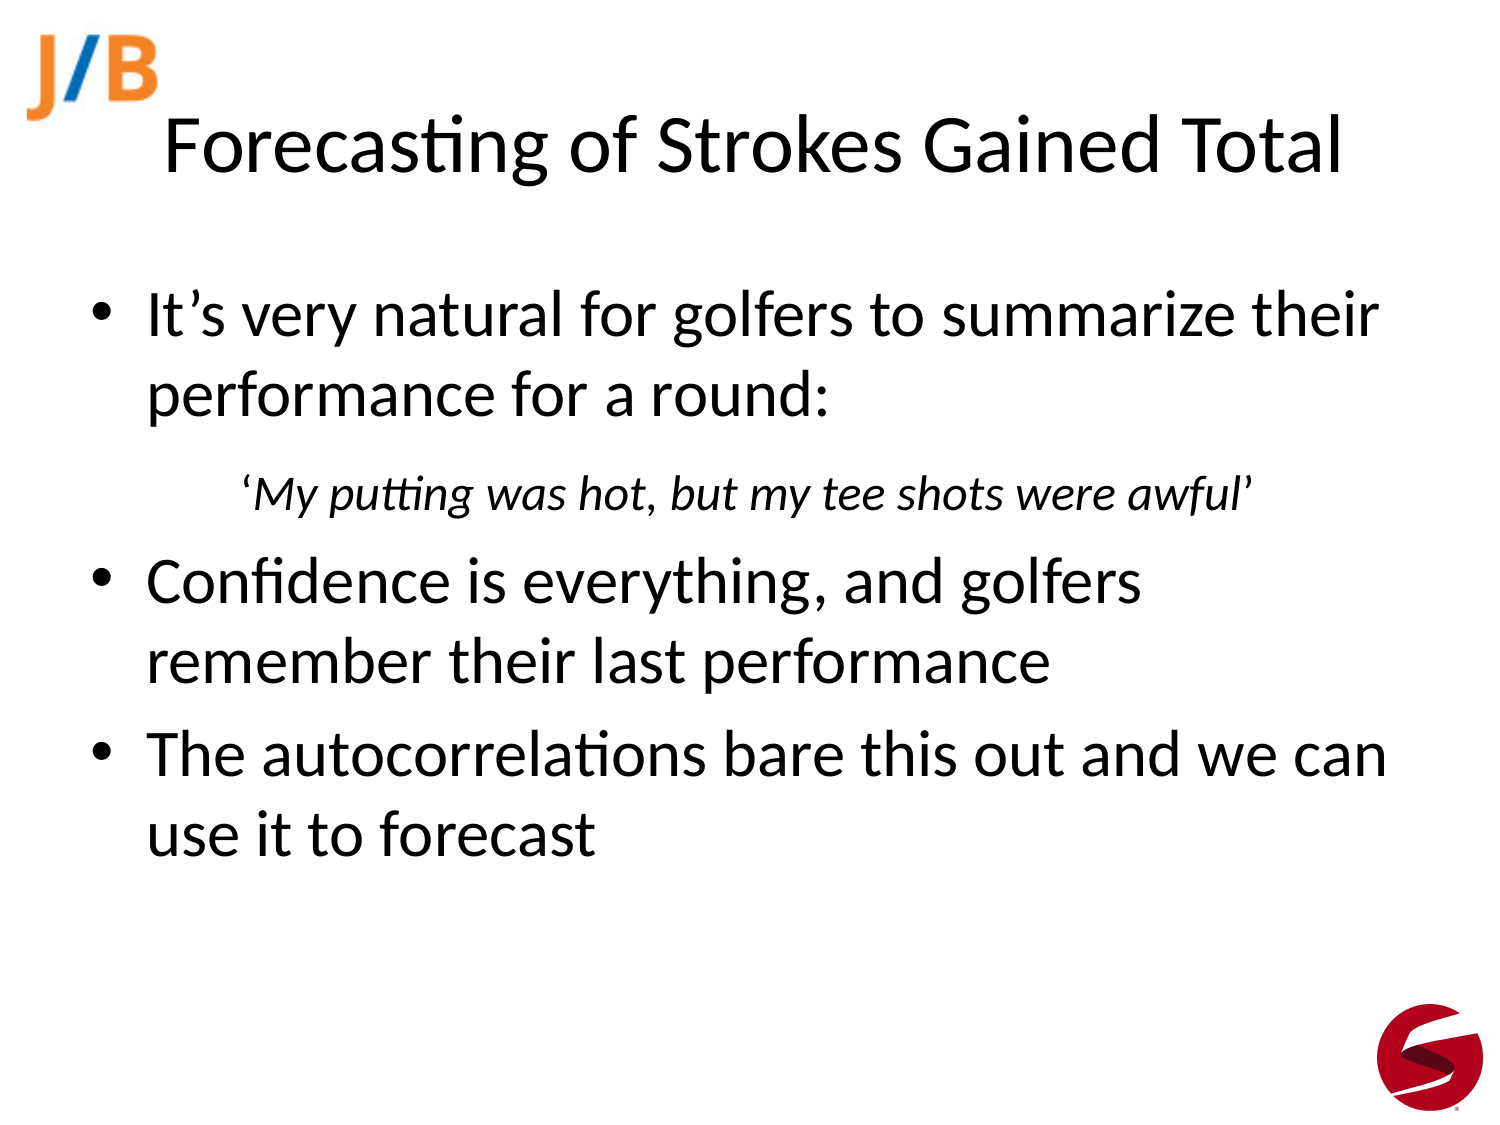

# Forecasting of Strokes Gained Total
It’s very natural for golfers to summarize their performance for a round:
	‘My putting was hot, but my tee shots were awful’
Confidence is everything, and golfers remember their last performance
The autocorrelations bare this out and we can use it to forecast